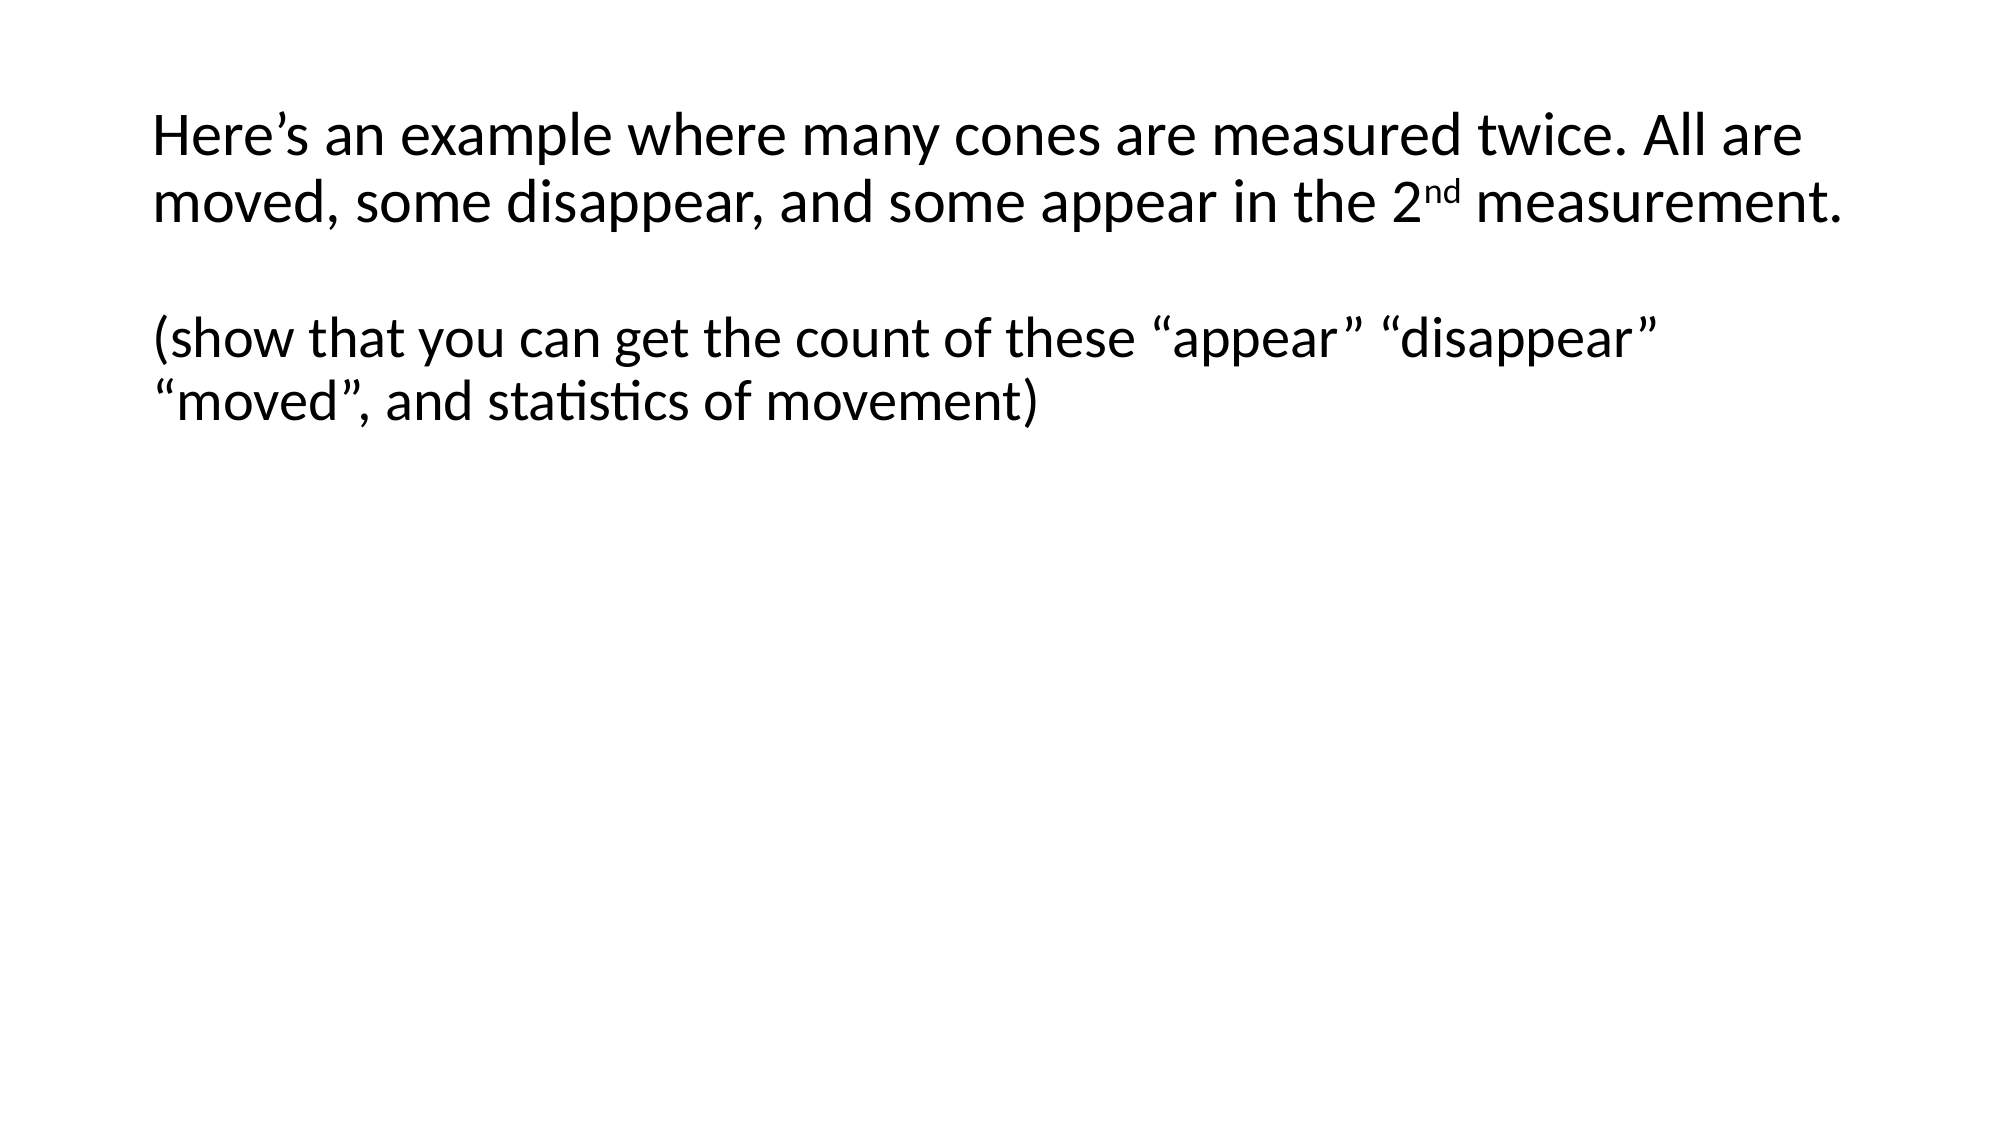

# Here’s an example where many cones are measured twice. All are moved, some disappear, and some appear in the 2nd measurement.
(show that you can get the count of these “appear” “disappear” “moved”, and statistics of movement)